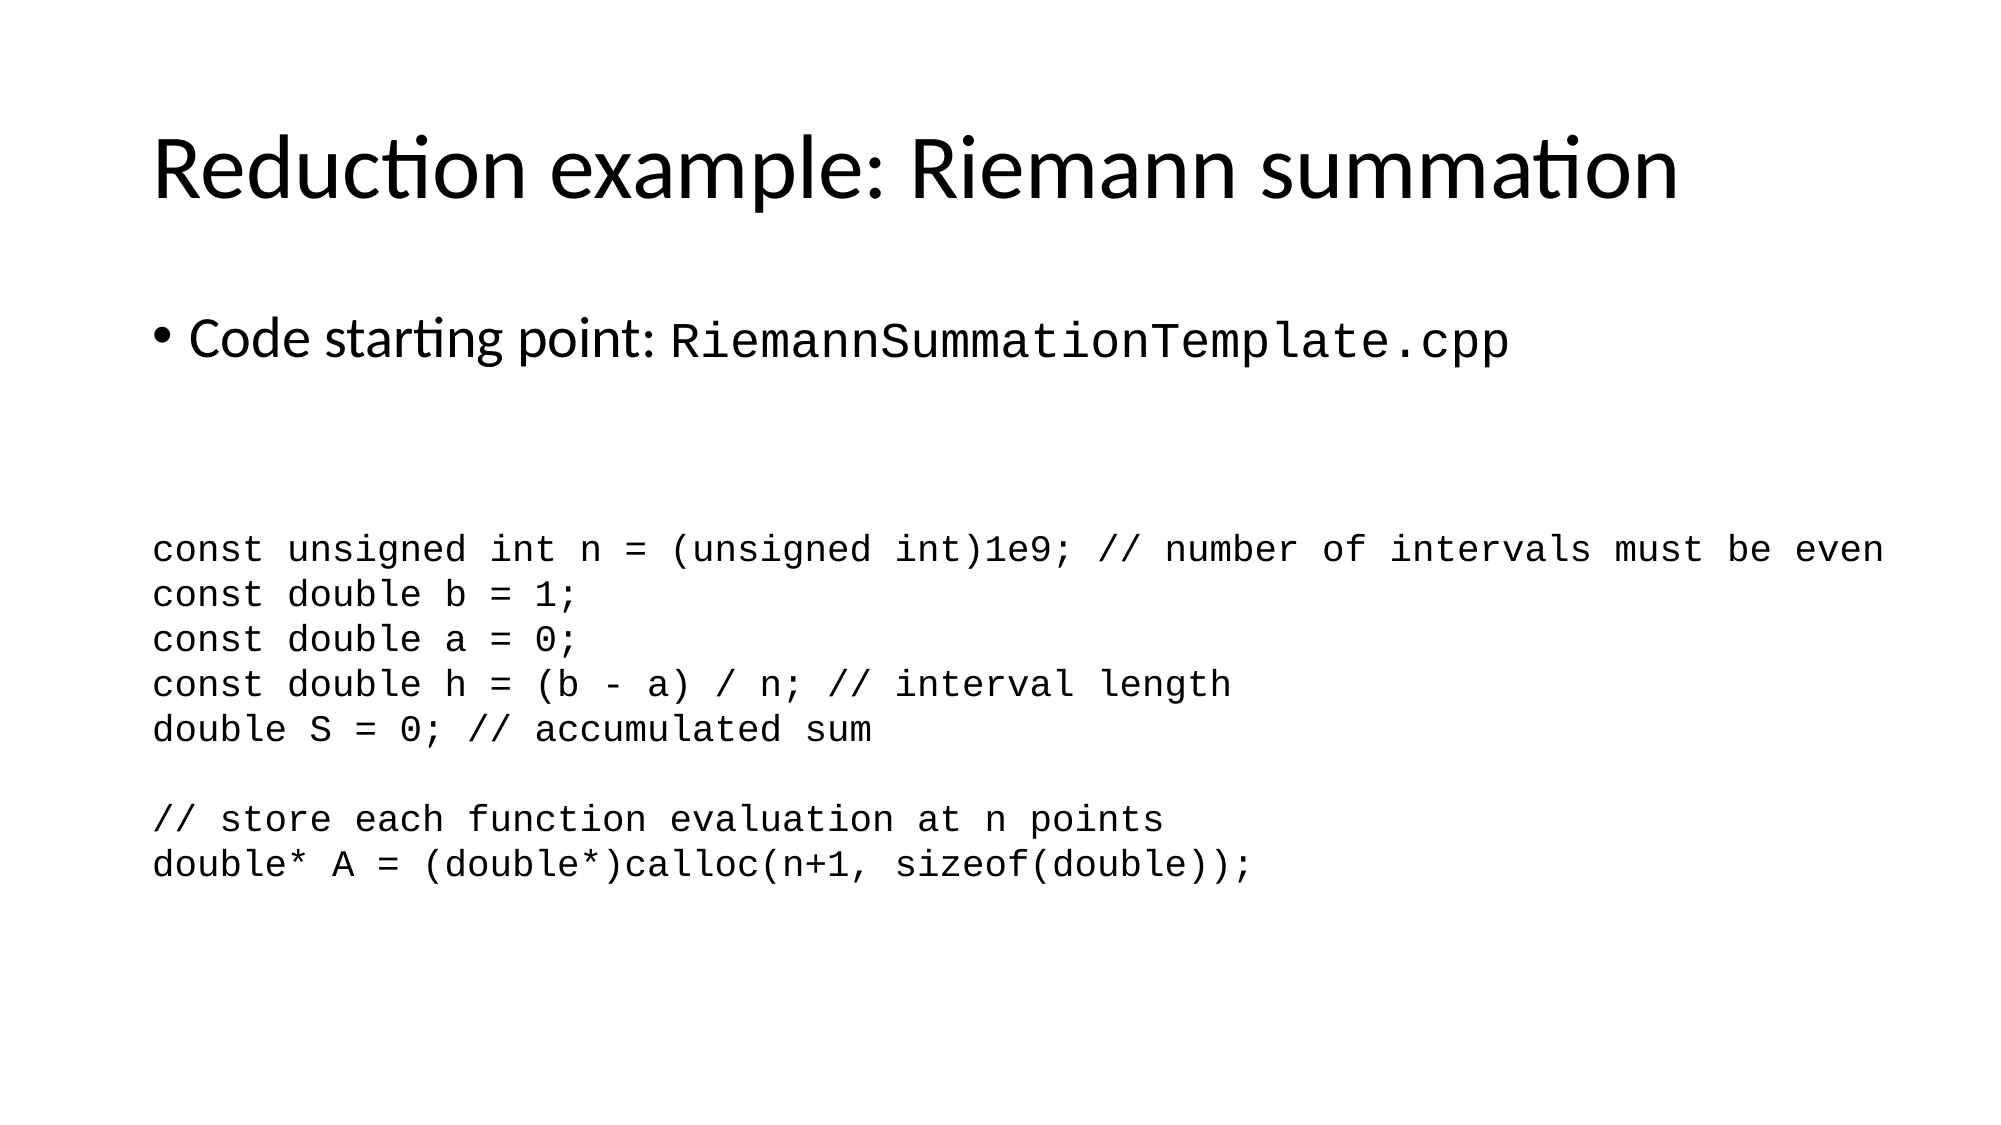

# Reduction example: Riemann summation
Code starting point: RiemannSummationTemplate.cpp

const unsigned int n = (unsigned int)1e9; // number of intervals must be even
const double b = 1;
const double a = 0;
const double h = (b - a) / n; // interval length
double S = 0; // accumulated sum

// store each function evaluation at n points
double* A = (double*)calloc(n+1, sizeof(double));